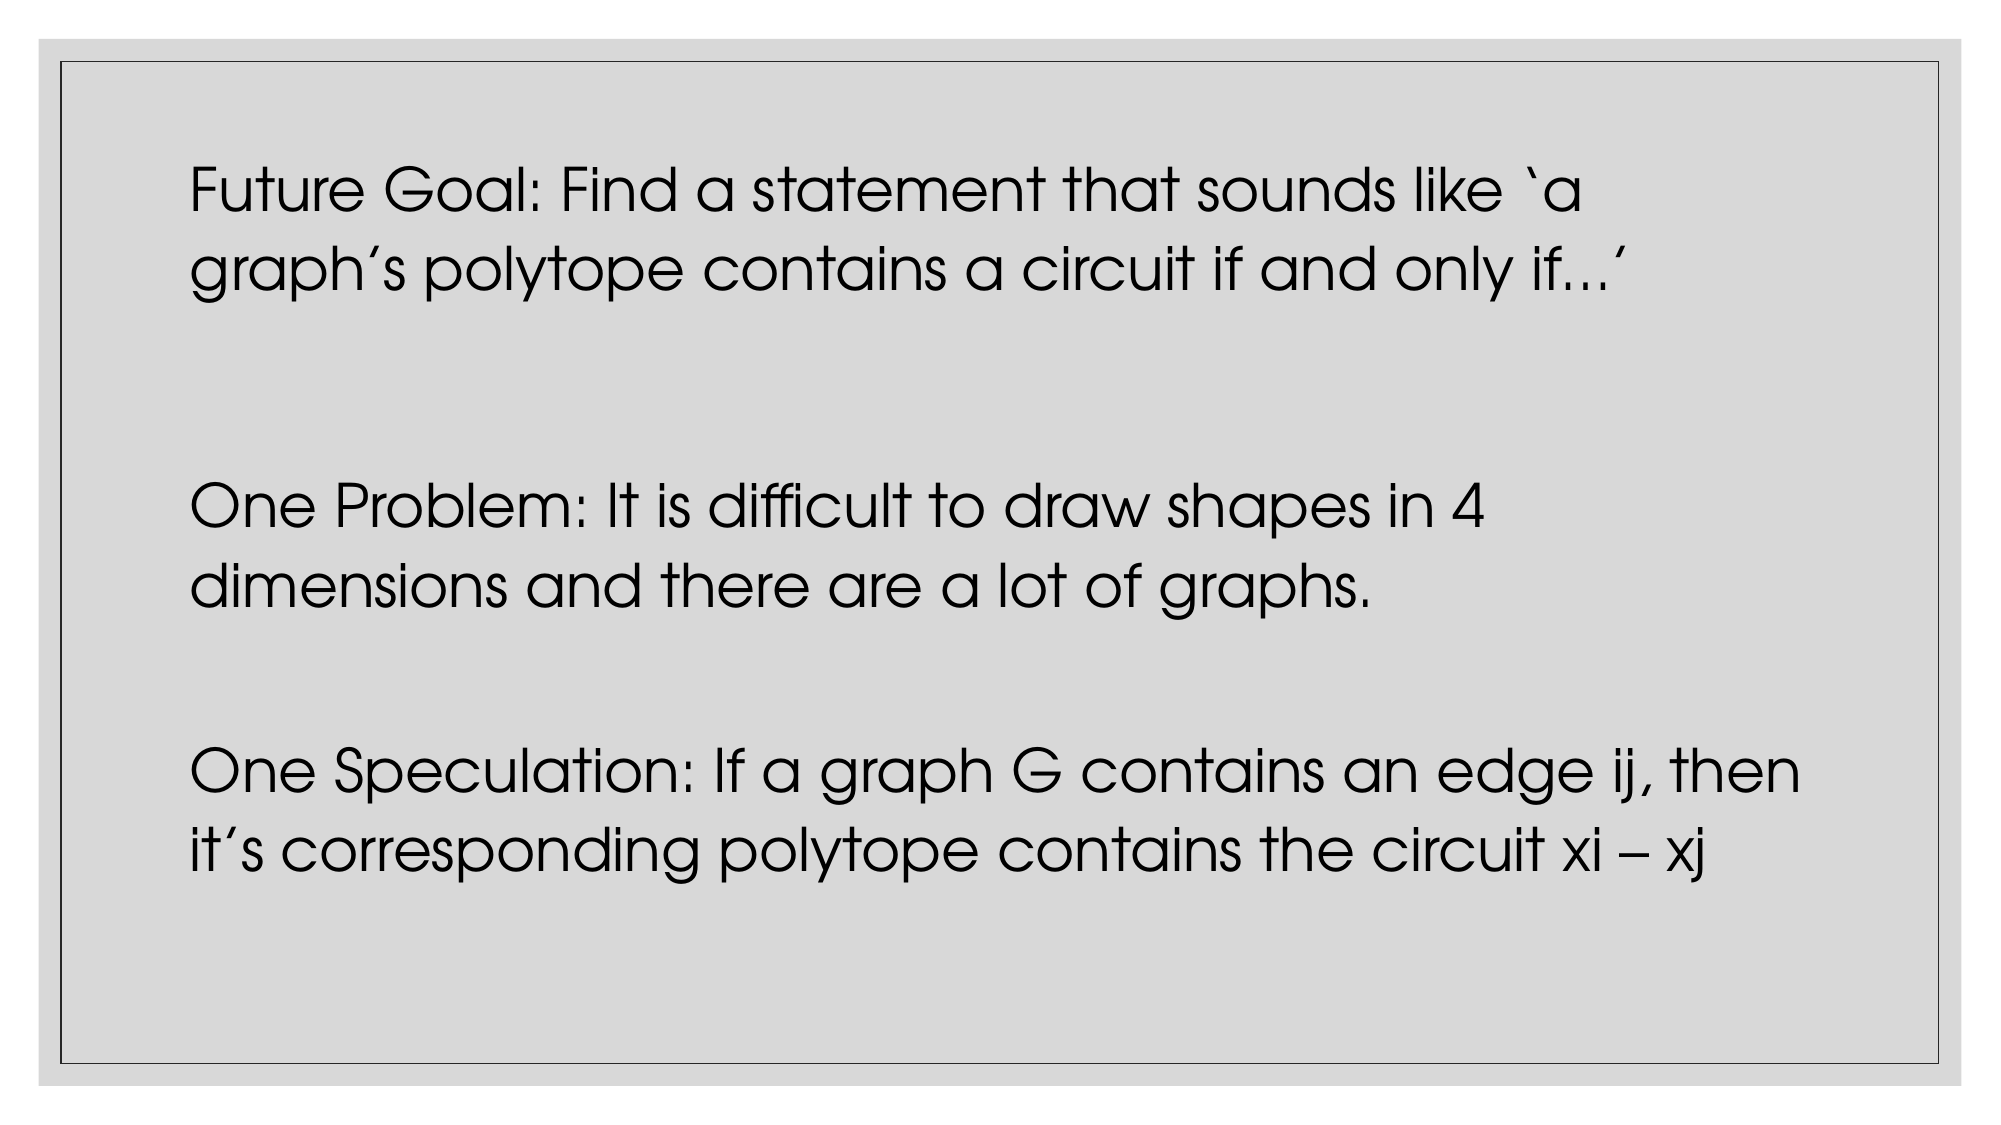

Future Goal: Find a statement that sounds like ‘a graph’s polytope contains a circuit if and only if…’
One Problem: It is difficult to draw shapes in 4 dimensions and there are a lot of graphs.

One Speculation: If a graph G contains an edge ij, then it’s corresponding polytope contains the circuit xi – xj